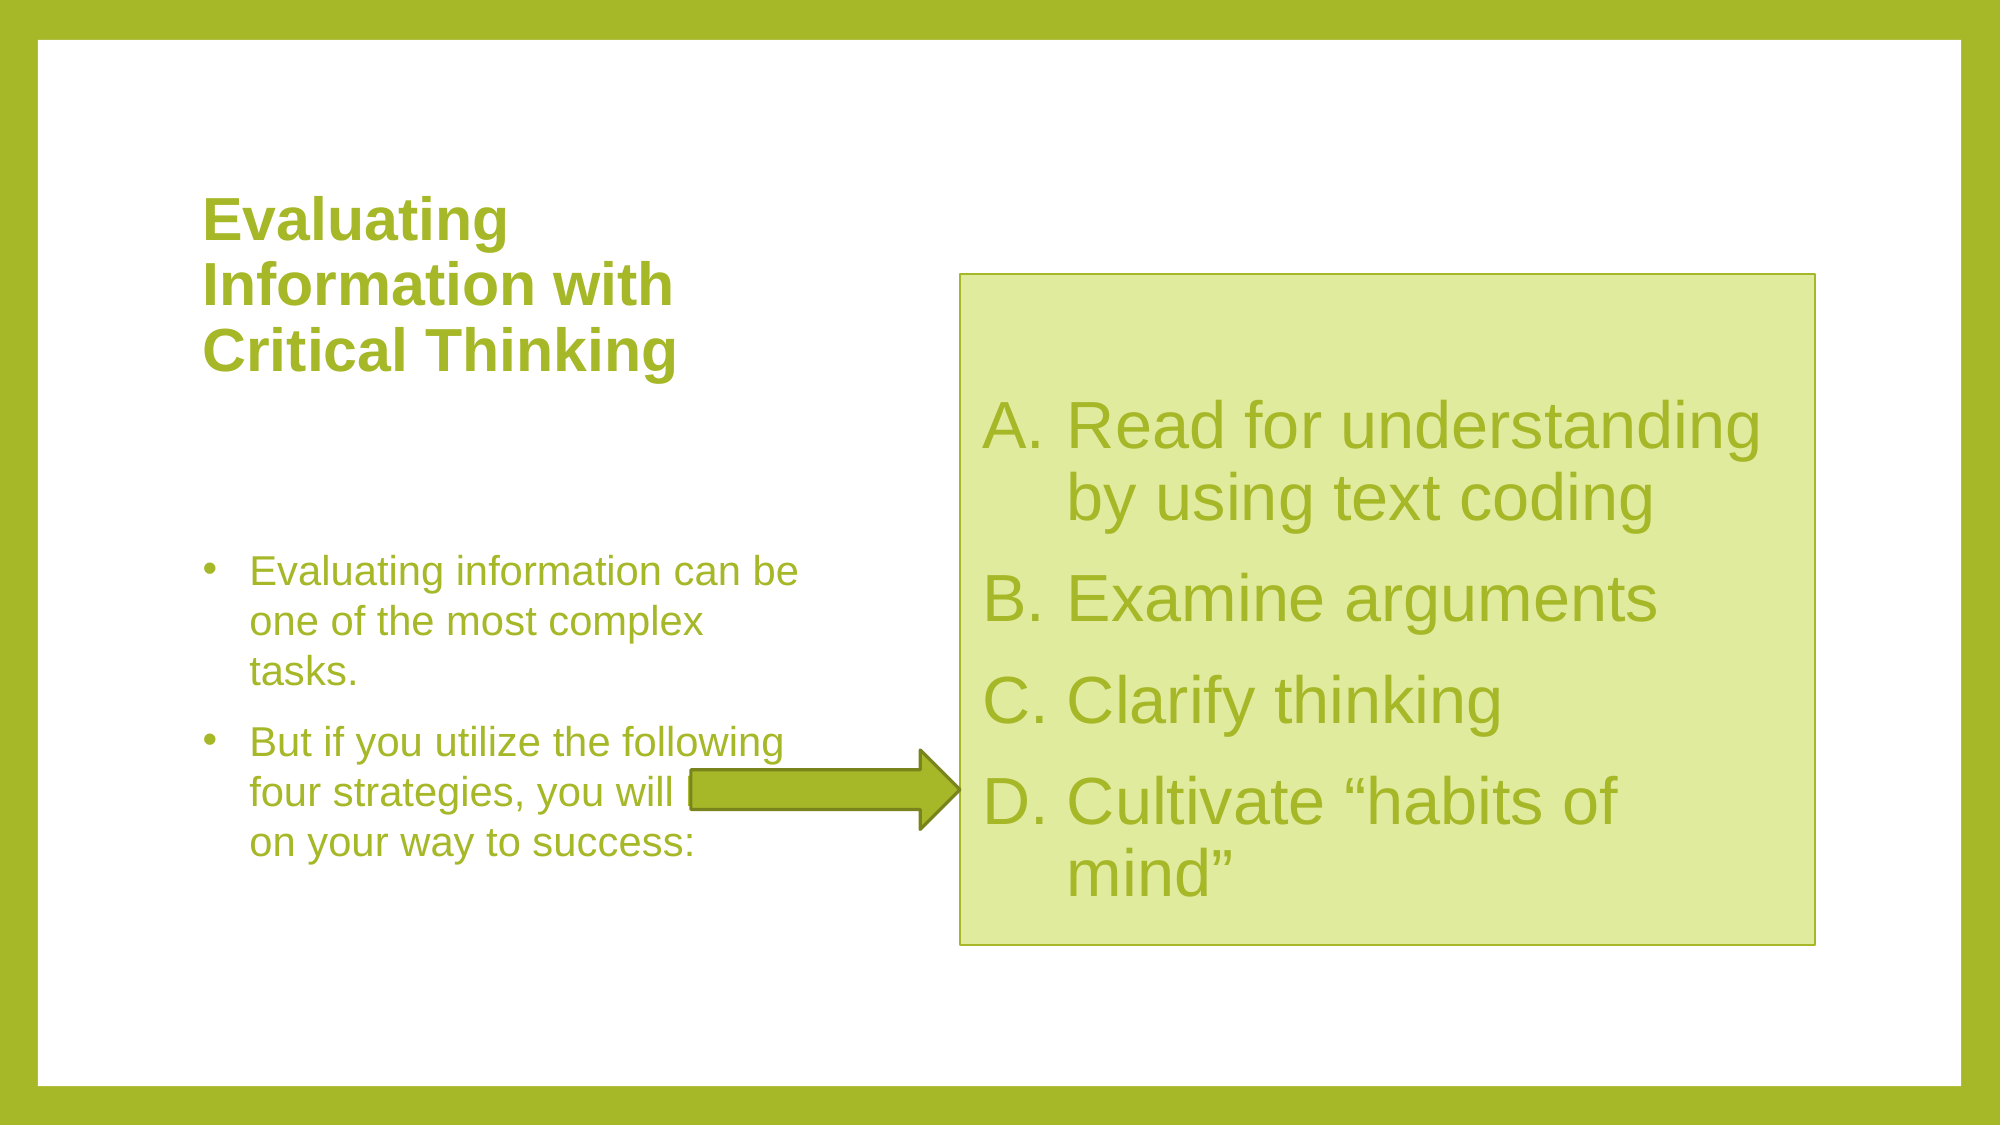

# Evaluating Information with Critical Thinking

Read for understanding by using text coding
Examine arguments
Clarify thinking
Cultivate “habits of mind”

Evaluating information can be one of the most complex tasks.
But if you utilize the following four strategies, you will be well on your way to success: